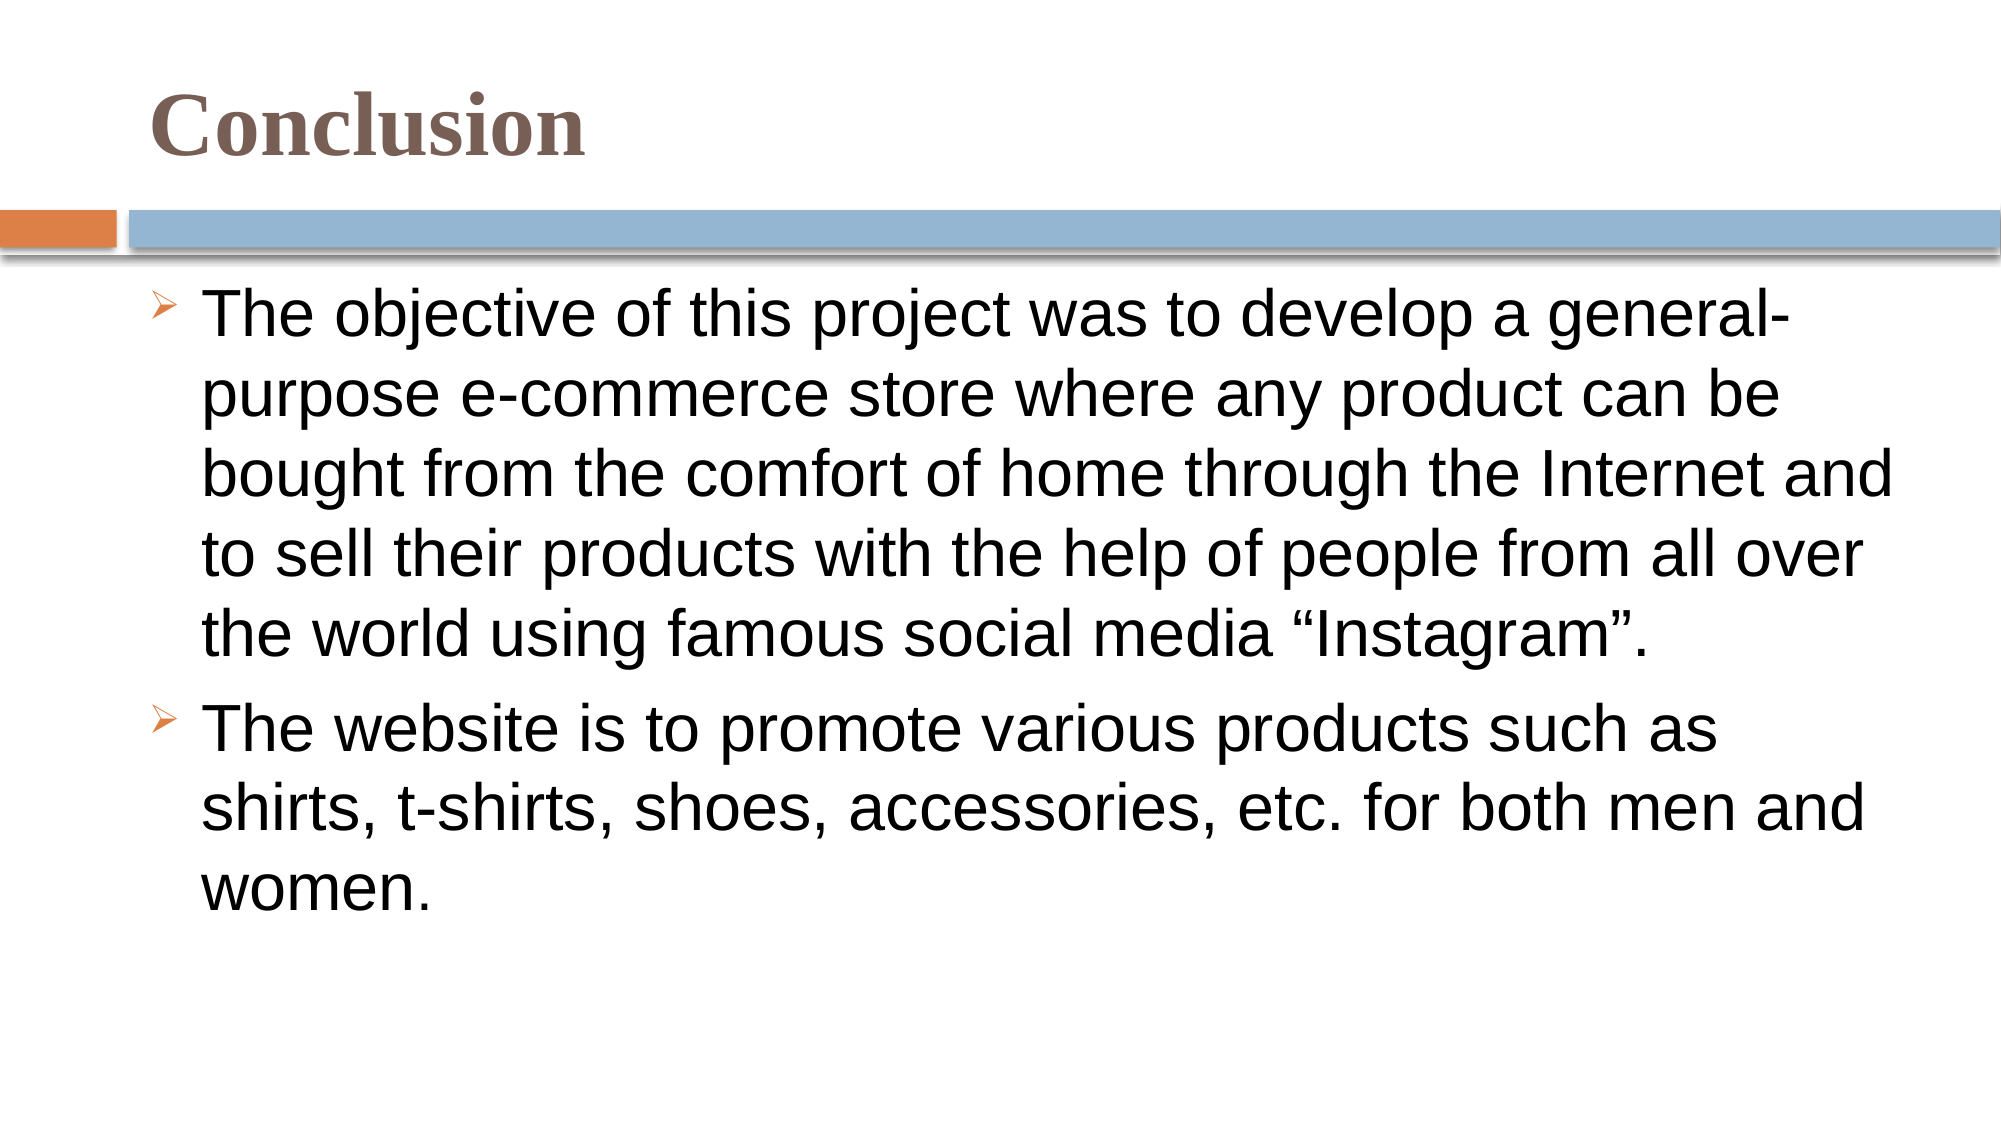

# Conclusion
The objective of this project was to develop a general-purpose e-commerce store where any product can be bought from the comfort of home through the Internet and to sell their products with the help of people from all over the world using famous social media “Instagram”.
The website is to promote various products such as shirts, t-shirts, shoes, accessories, etc. for both men and women.